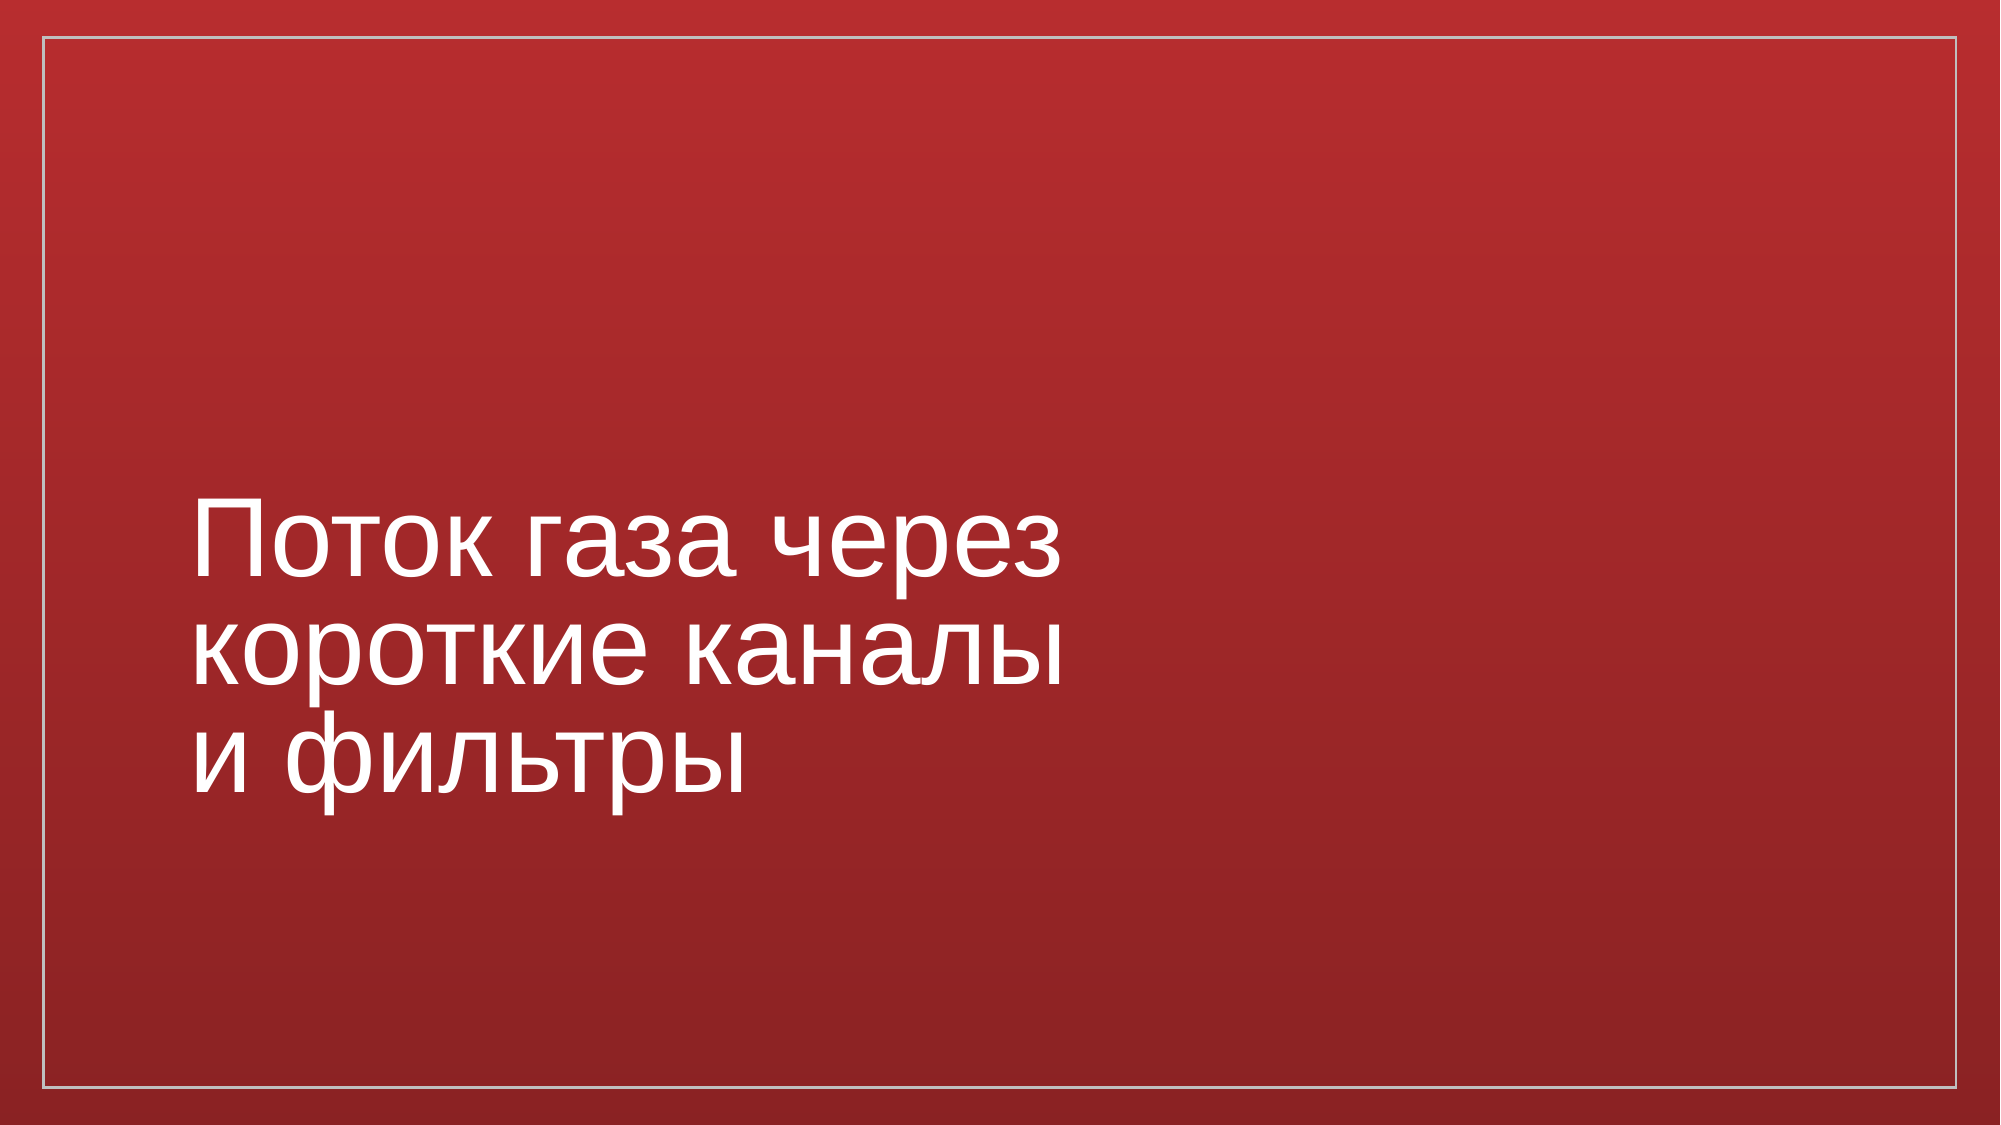

# Поток газа через короткие каналы и фильтры